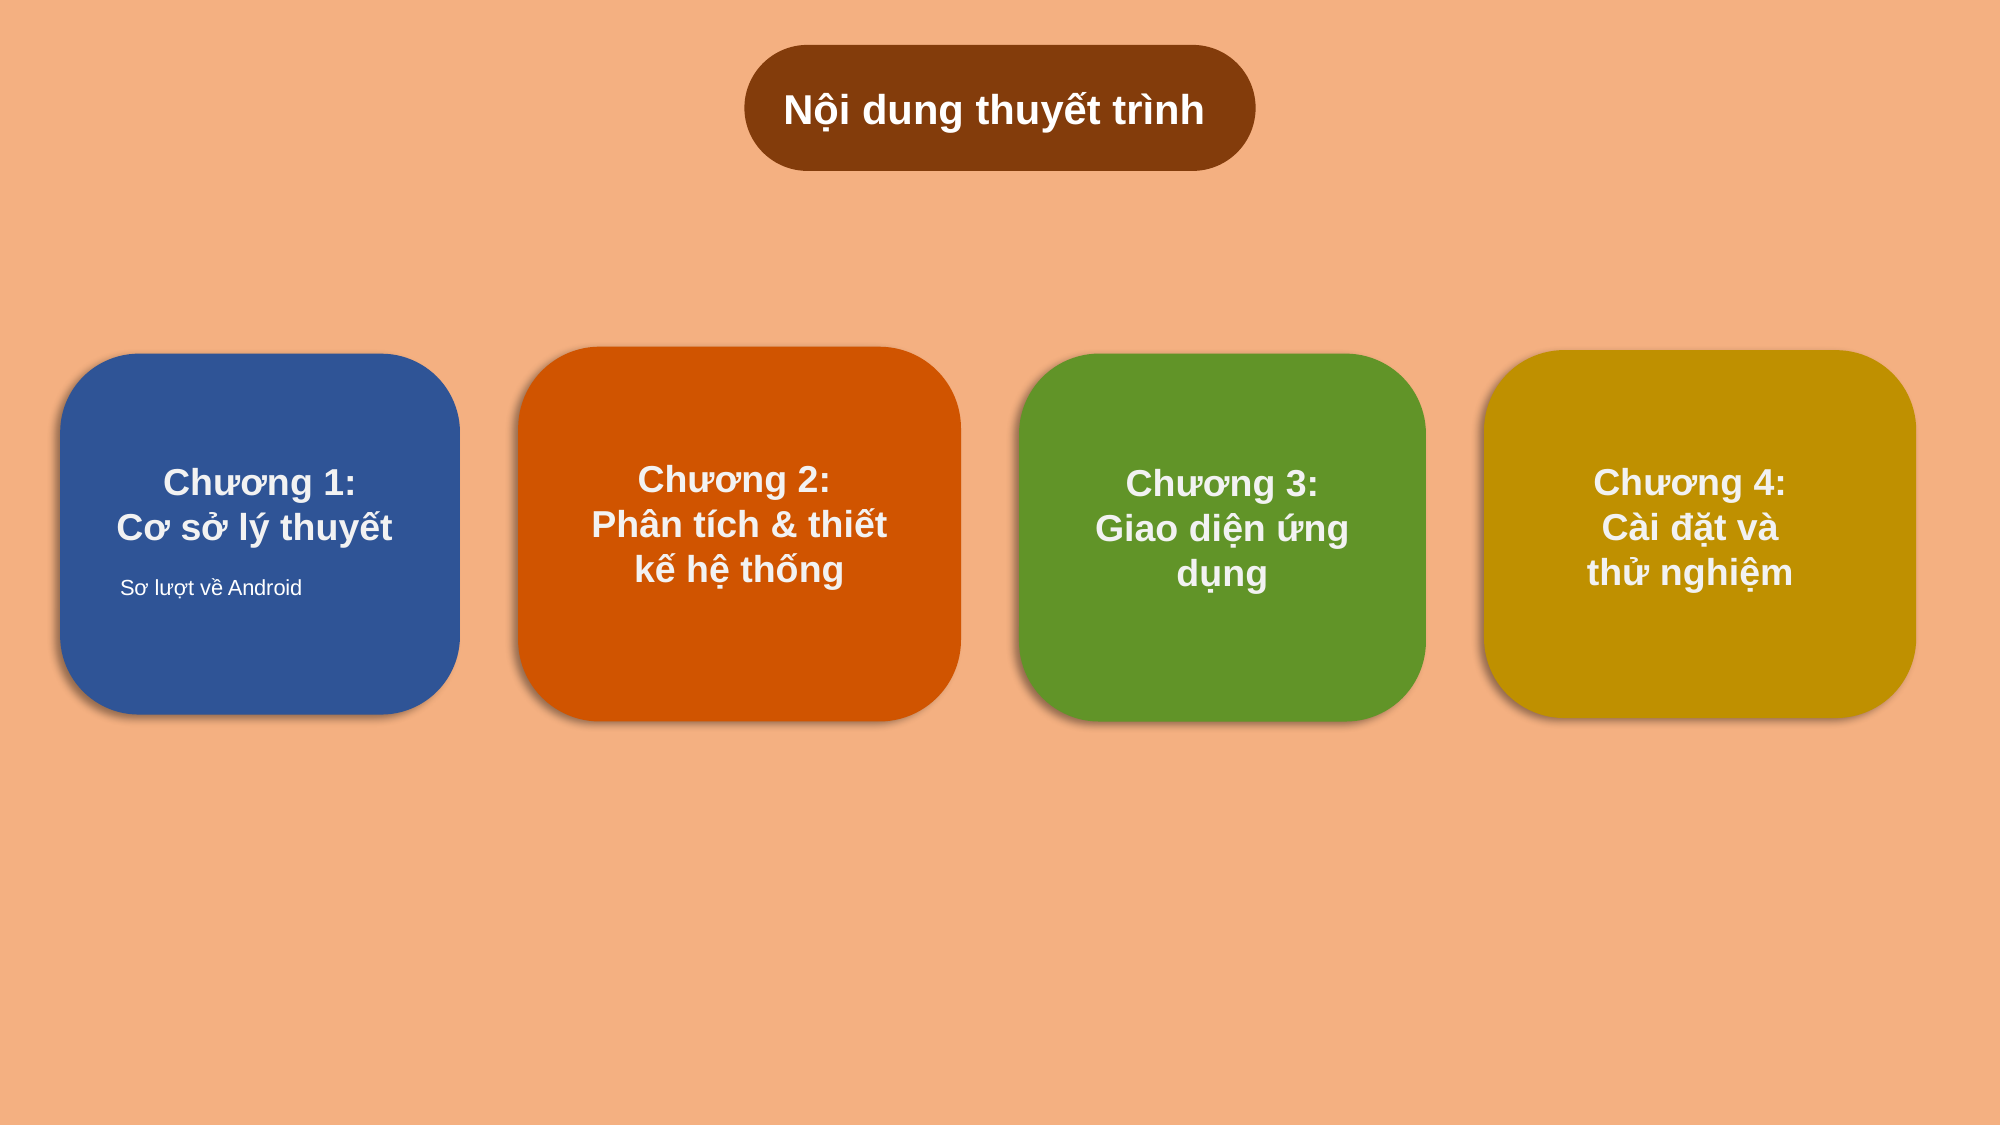

Nội dung thuyết trình

Chương 2:
Phân tích & thiết kế hệ thống

Chương 4:
Cài đặt và thử nghiệm

Chương 1:
Cơ sở lý thuyết
Sơ lượt về Android

Chương 3: Giao diện ứng dụng